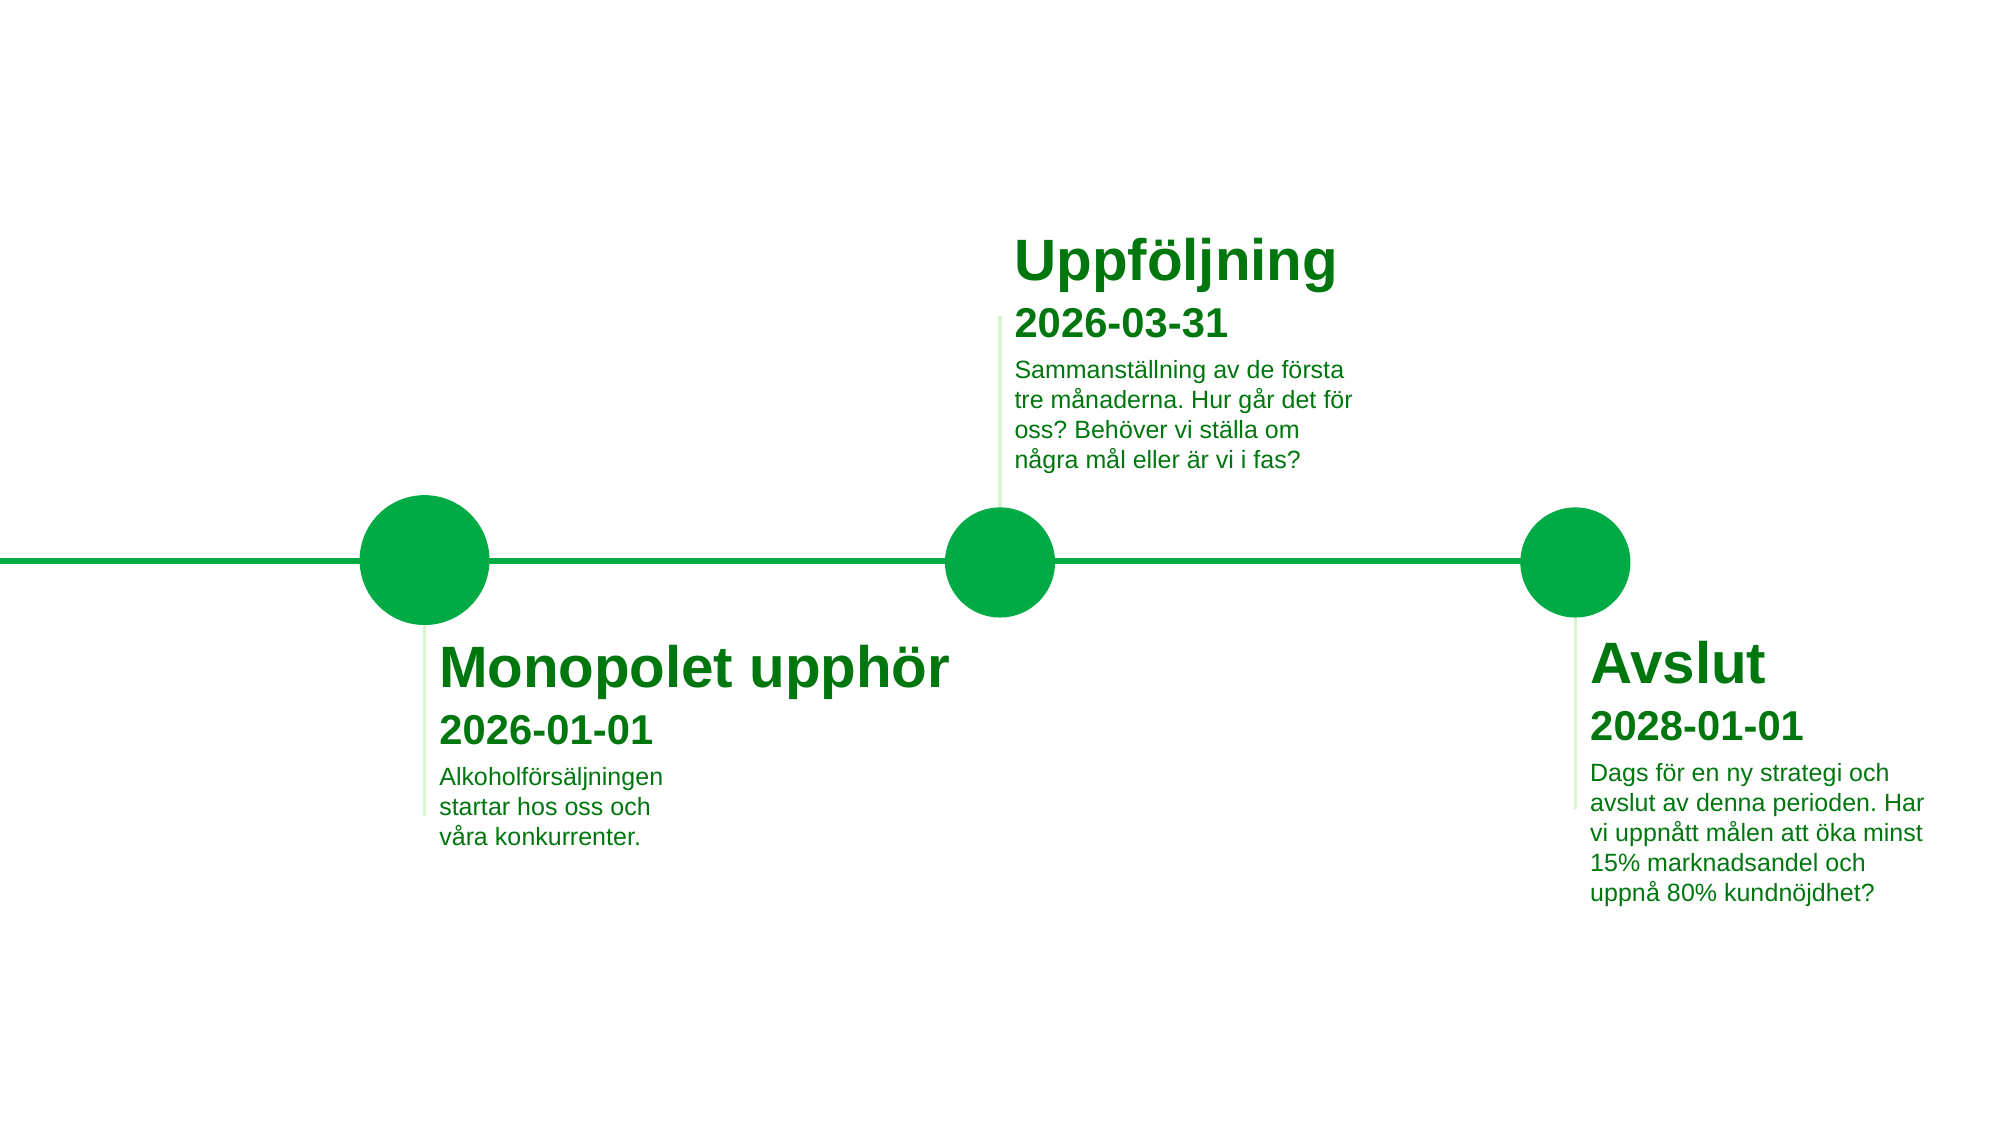

Uppföljning
2026-03-31
Sammanställning av de första tre månaderna. Hur går det för oss? Behöver vi ställa om några mål eller är vi i fas?

Avslut
Monopolet upphör
2028-01-01
2026-01-01
Dags för en ny strategi och avslut av denna perioden. Har vi uppnått målen att öka minst 15% marknadsandel och uppnå 80% kundnöjdhet?
Alkoholförsäljningen startar hos oss och våra konkurrenter.